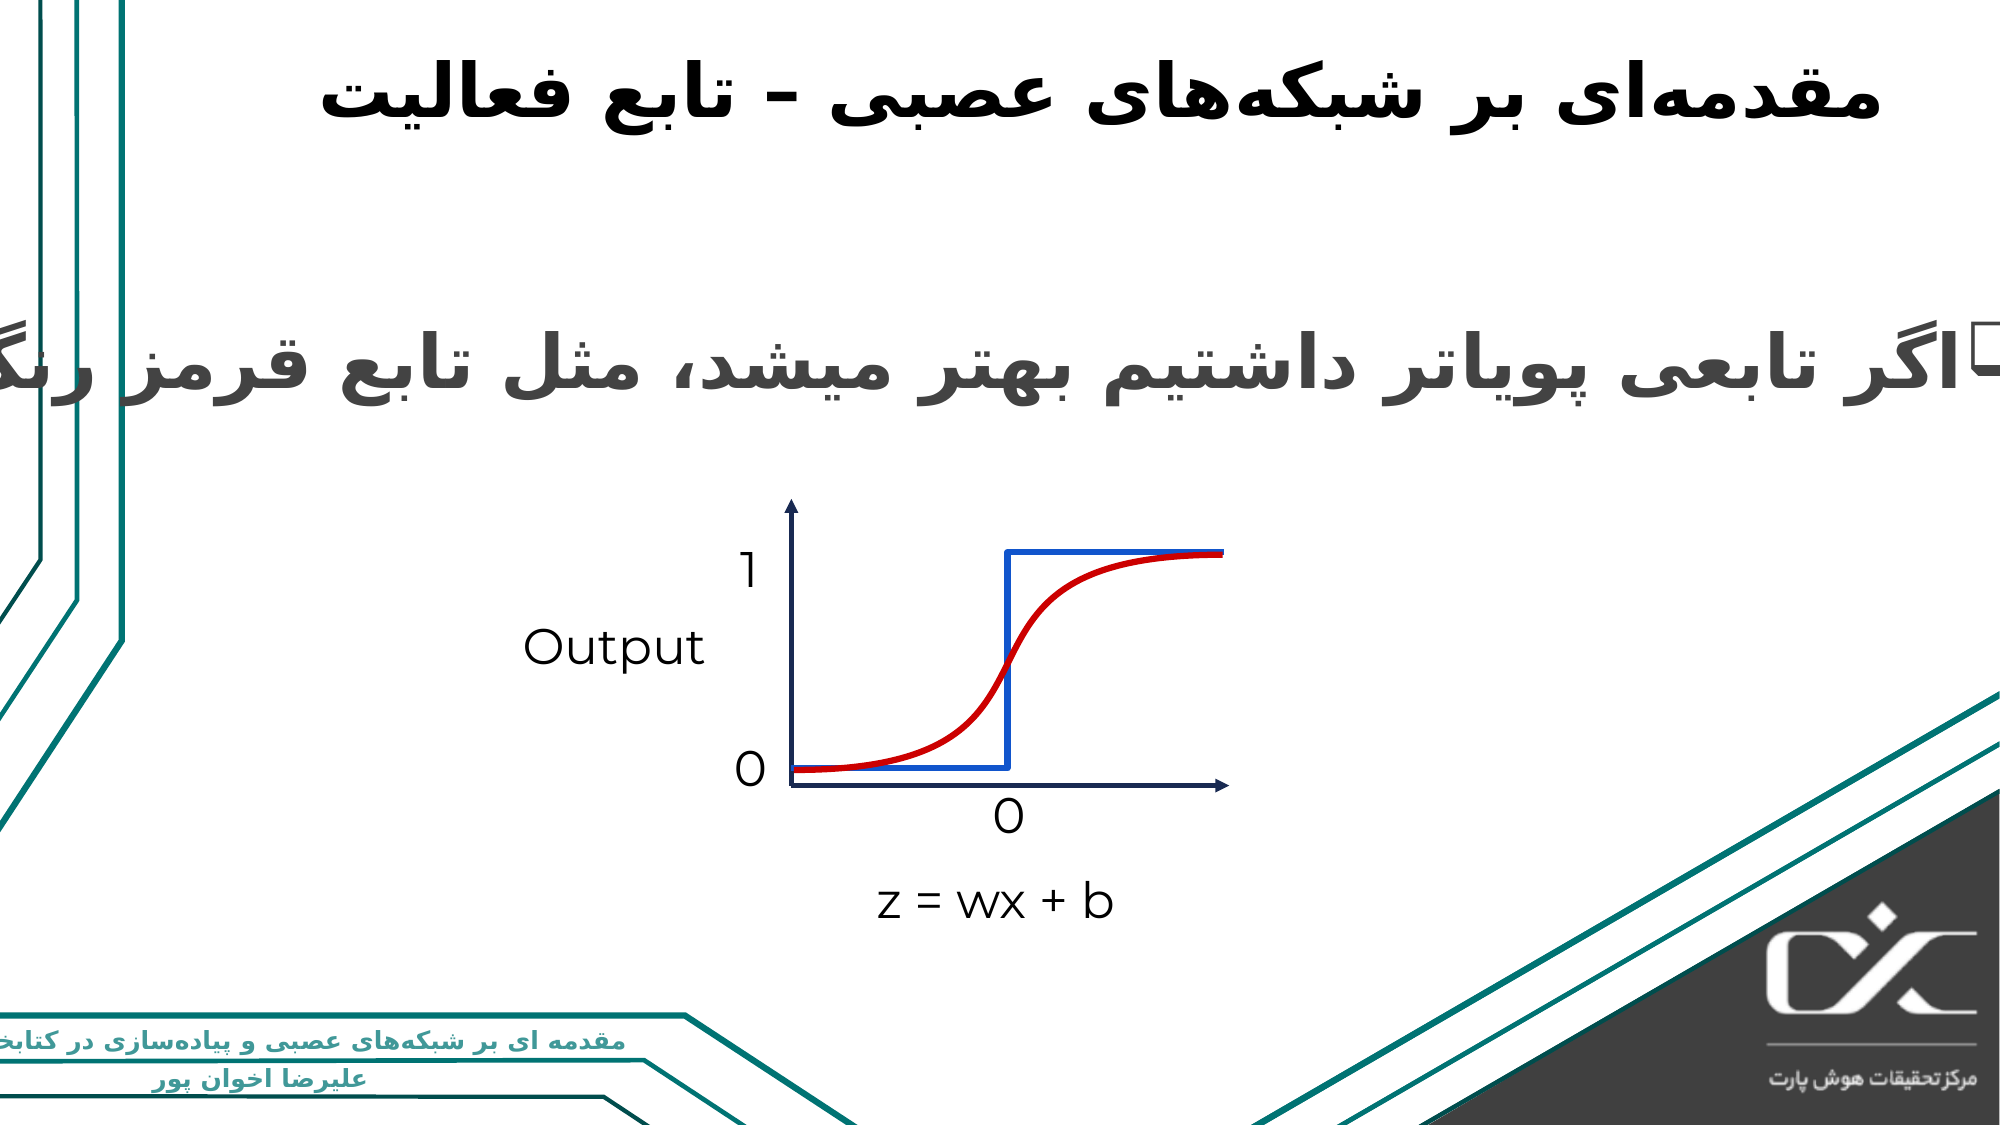

# مقدمه‌ای بر شبکه‌های عصبی – تابع فعالیت
اگر تابعی پویاتر داشتیم بهتر میشد، مثل تابع قرمز رنگ!

1
Output
0
0
z = wx + b